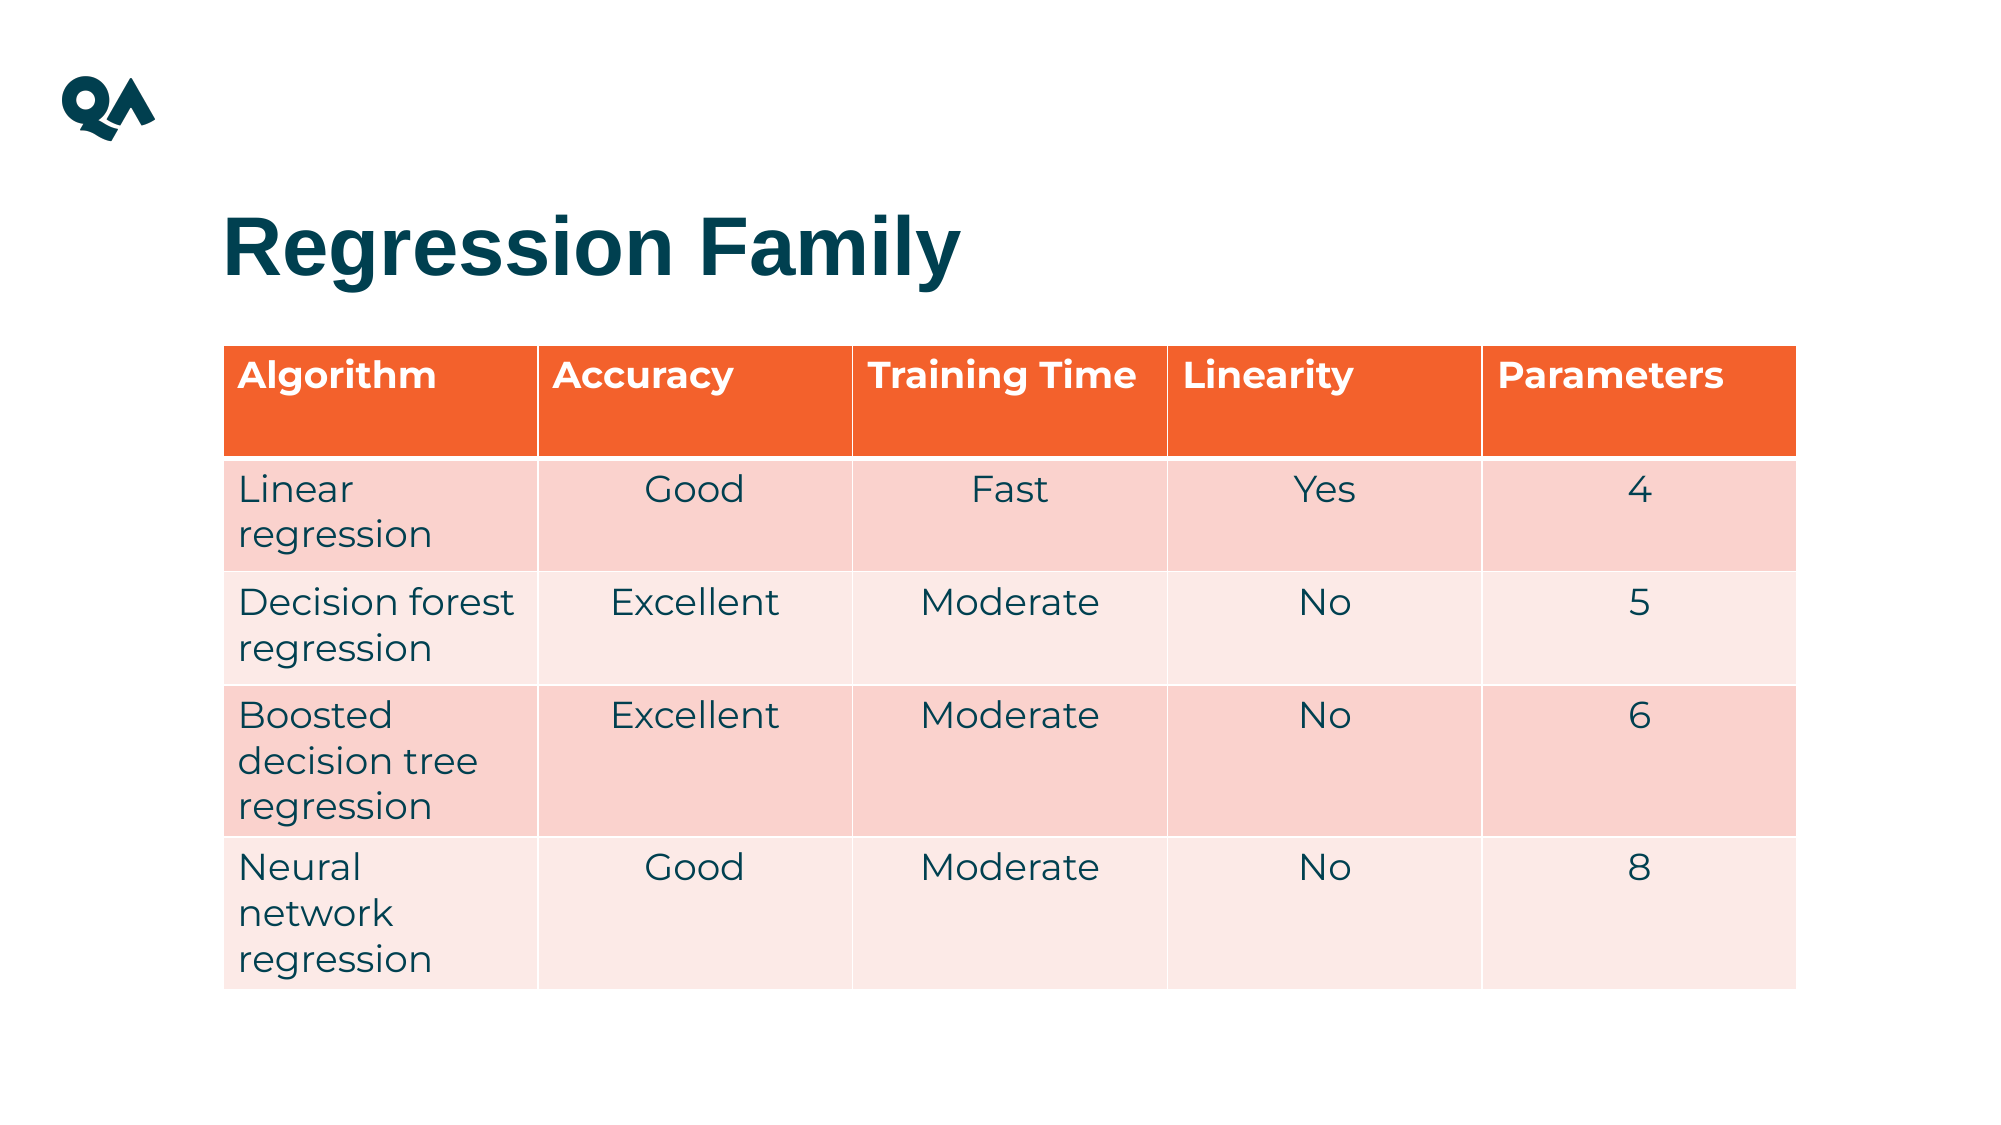

Regression Family
| Algorithm | Accuracy | Training Time | Linearity | Parameters |
| --- | --- | --- | --- | --- |
| Linear regression | Good | Fast | Yes | 4 |
| Decision forest regression | Excellent | Moderate | No | 5 |
| Boosted decision tree regression | Excellent | Moderate | No | 6 |
| Neural network regression | Good | Moderate | No | 8 |